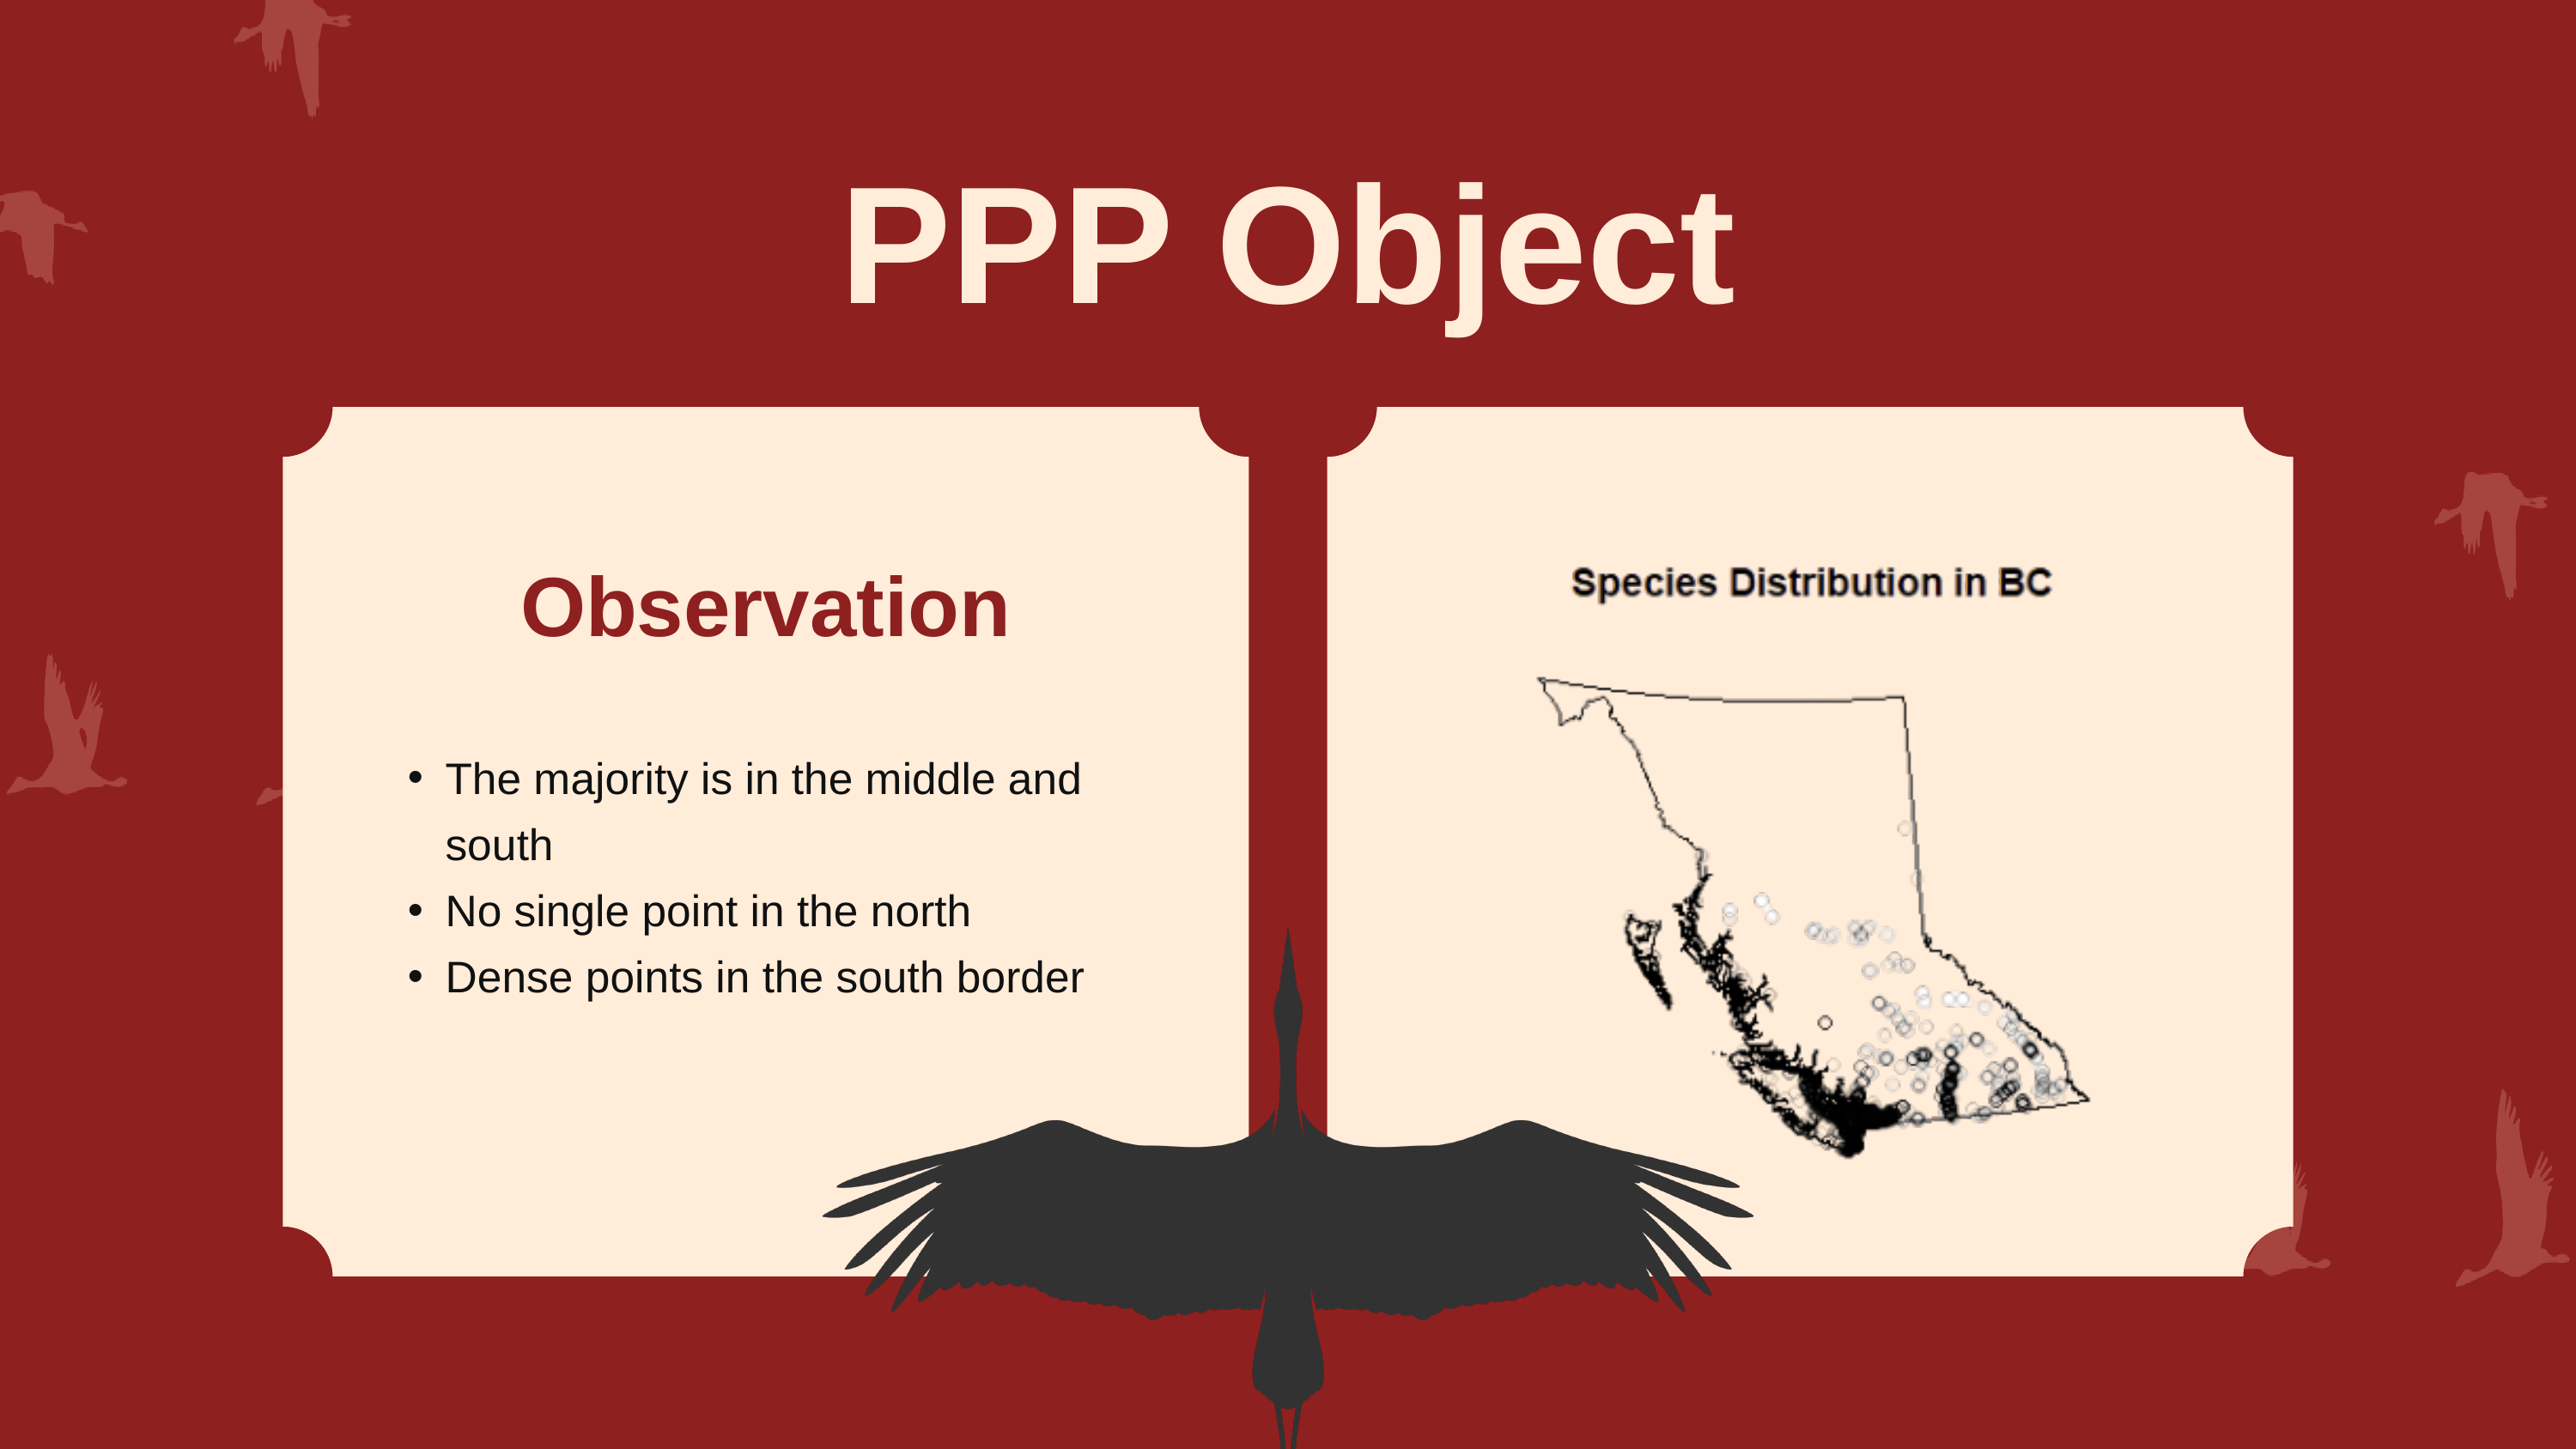

PPP Object

Observation
The majority is in the middle and south
No single point in the north
Dense points in the south border